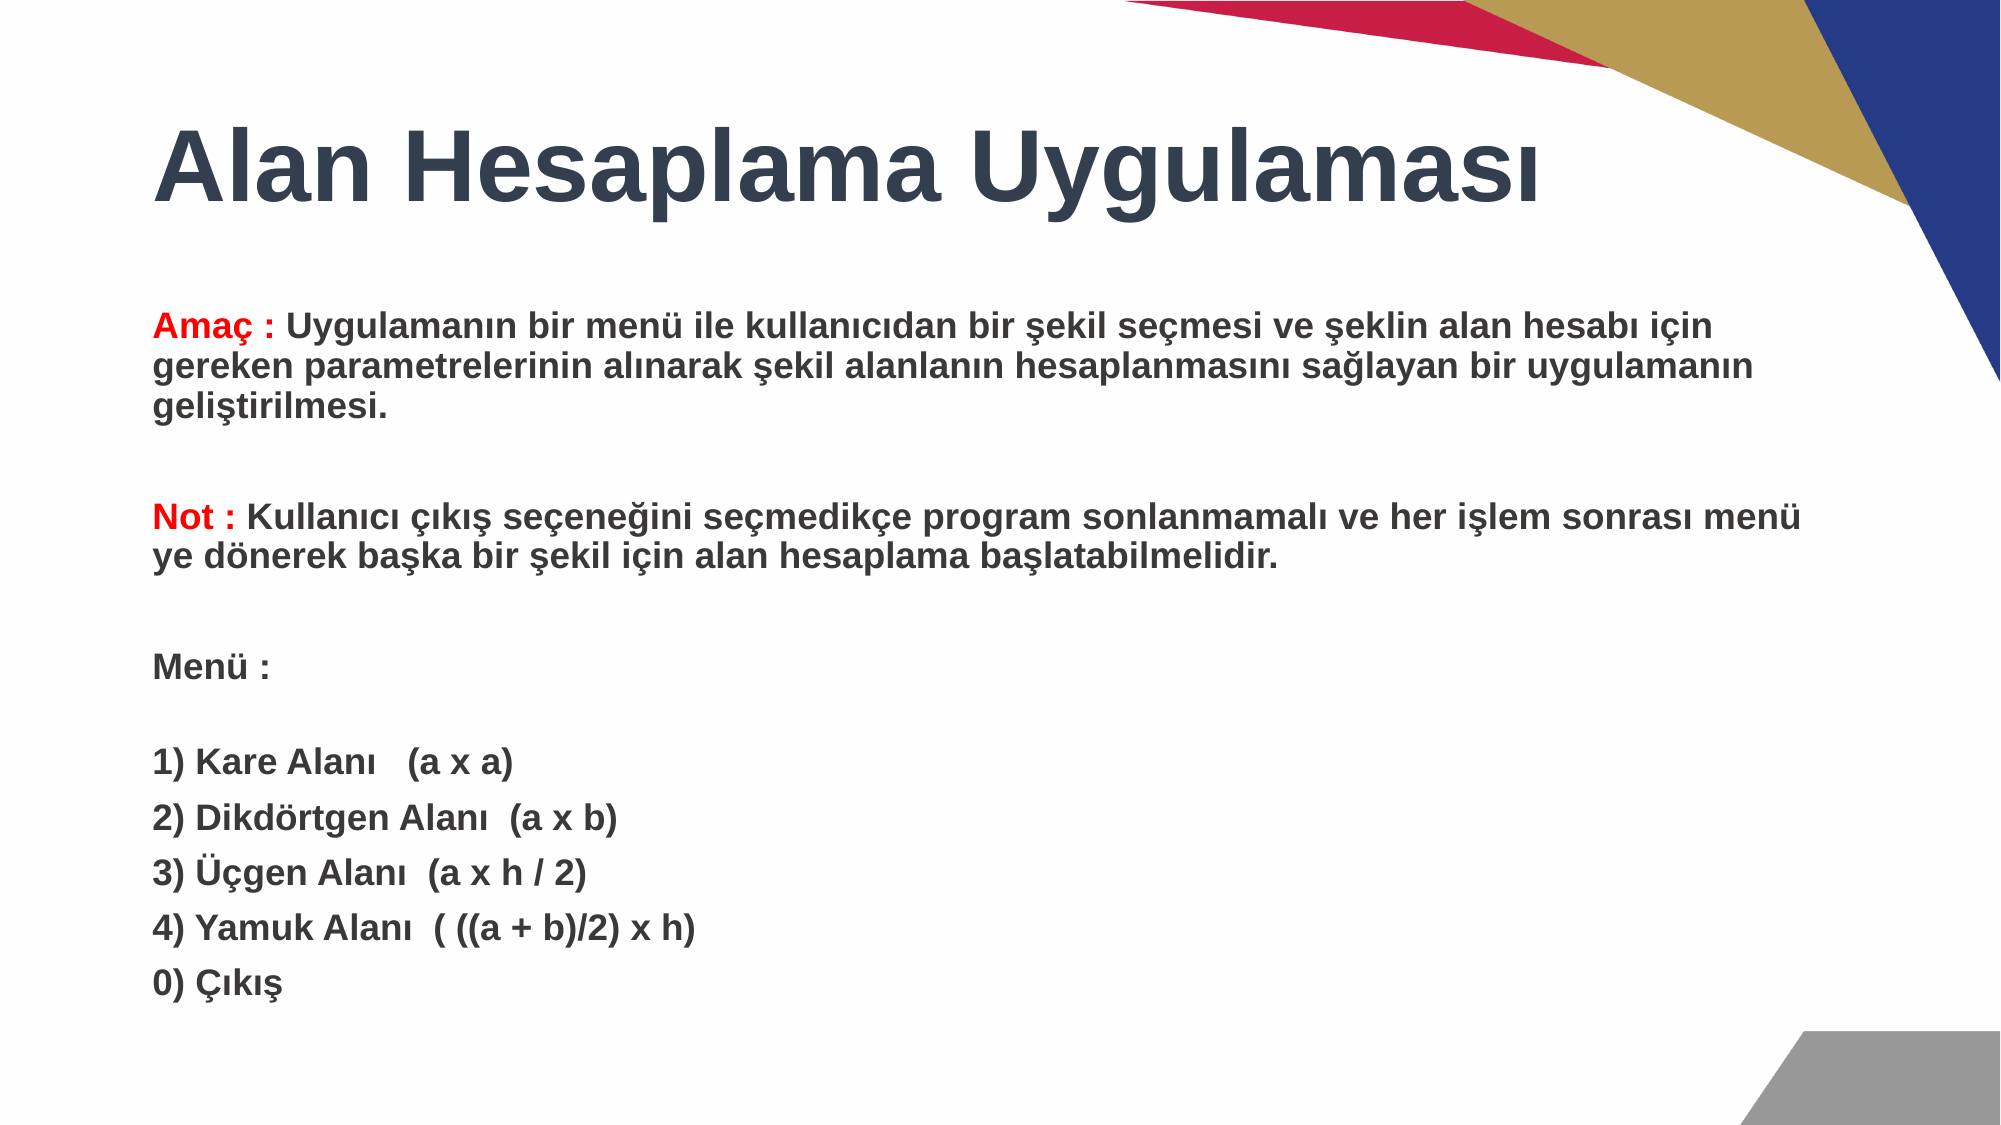

# Alan Hesaplama Uygulaması
Amaç : Uygulamanın bir menü ile kullanıcıdan bir şekil seçmesi ve şeklin alan hesabı için gereken parametrelerinin alınarak şekil alanlanın hesaplanmasını sağlayan bir uygulamanın geliştirilmesi.

Not : Kullanıcı çıkış seçeneğini seçmedikçe program sonlanmamalı ve her işlem sonrası menü ye dönerek başka bir şekil için alan hesaplama başlatabilmelidir.

Menü :
1) Kare Alanı   (a x a)
2) Dikdörtgen Alanı  (a x b)
3) Üçgen Alanı  (a x h / 2)
4) Yamuk Alanı  ( ((a + b)/2) x h)
0) Çıkış